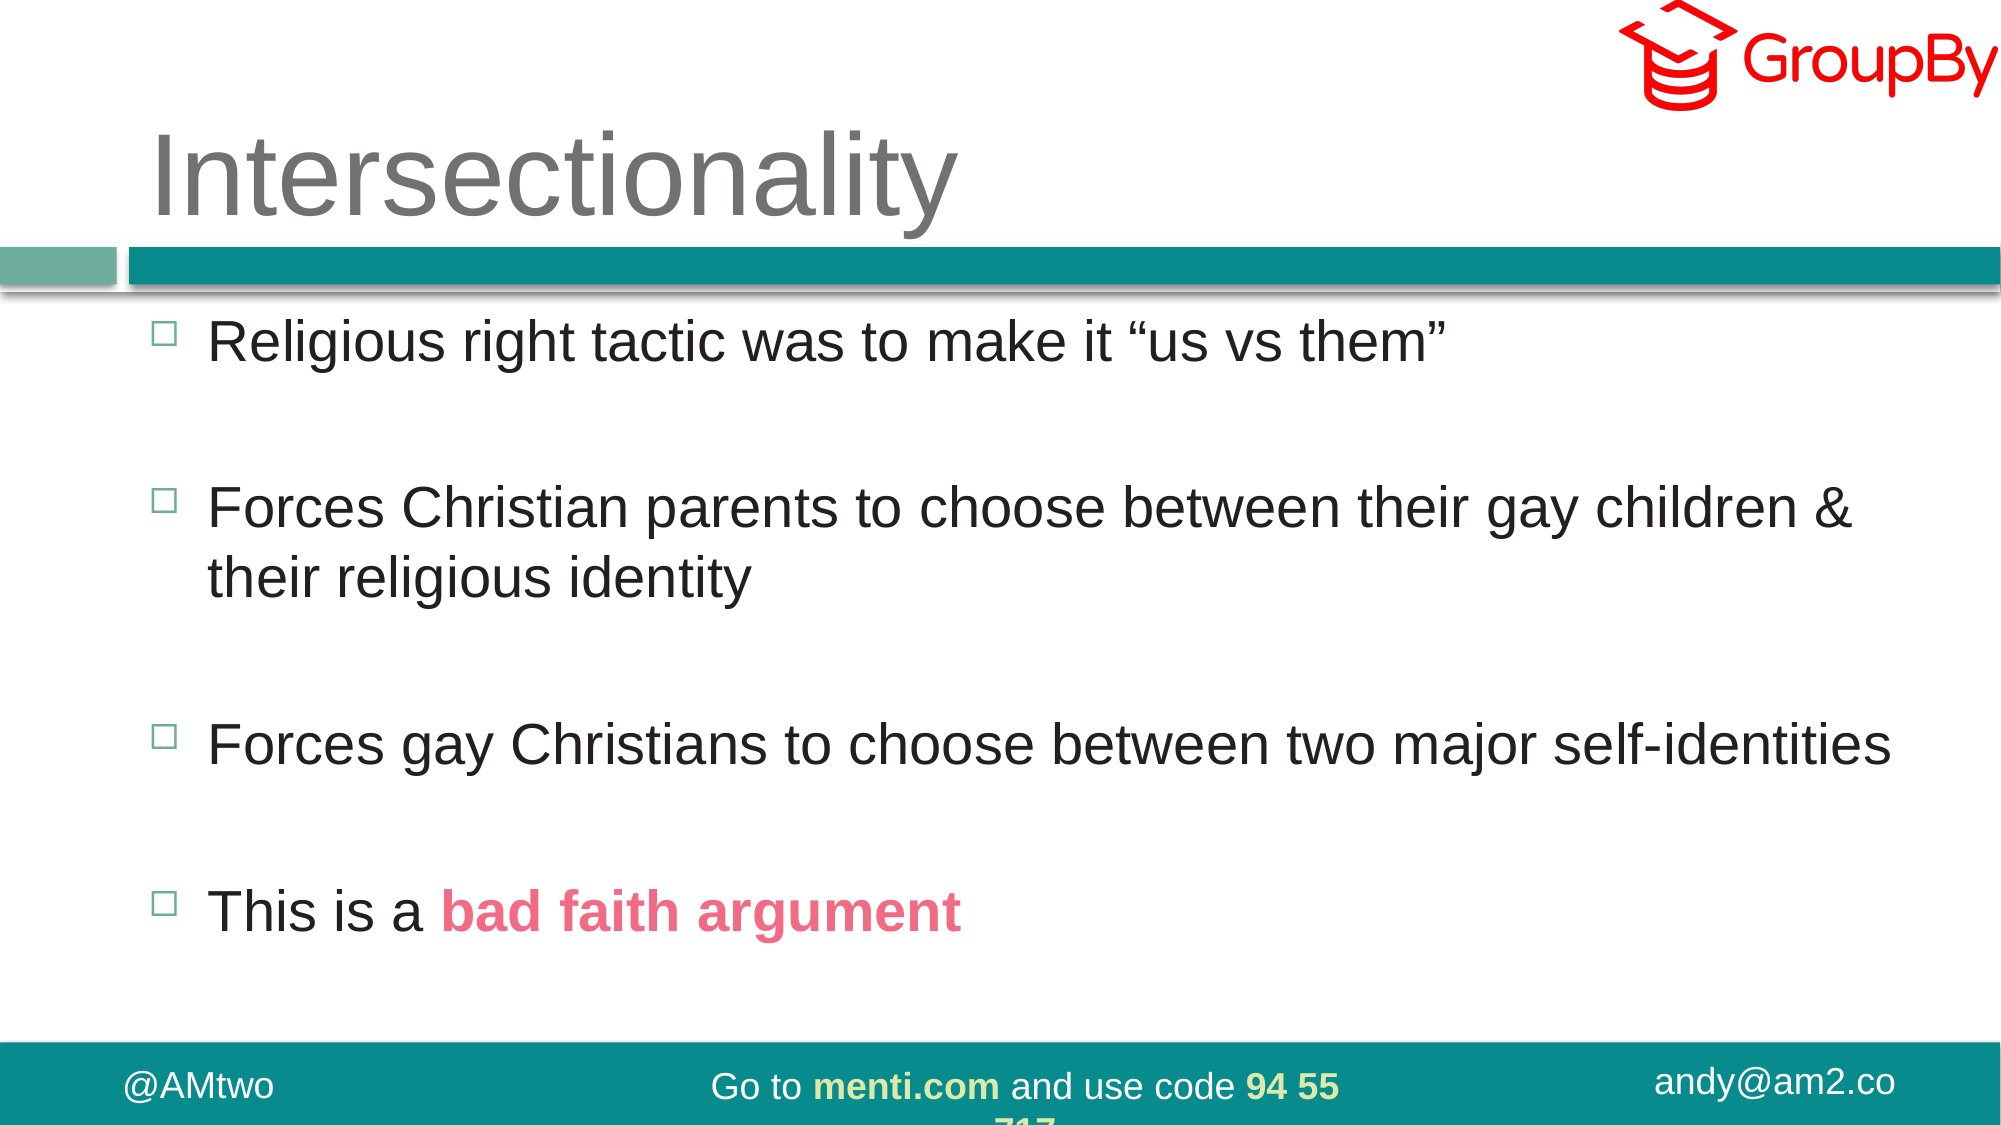

# Intersectionality
Religious right tactic was to make it “us vs them”

Forces Christian parents to choose between their gay children & their religious identity

Forces gay Christians to choose between two major self-identities

This is a bad faith argument